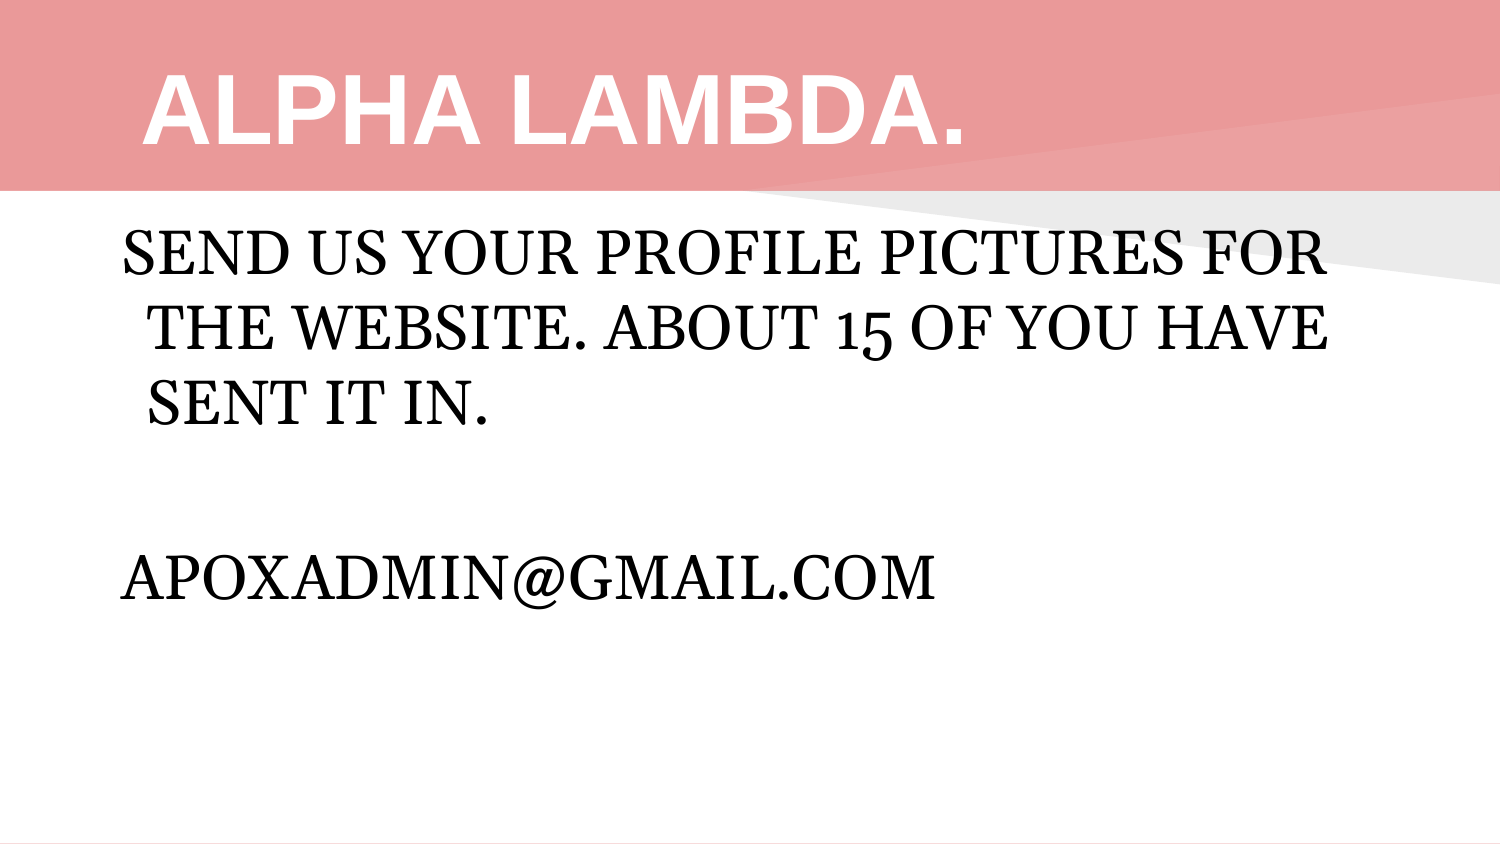

# ALPHA LAMBDA.
SEND US YOUR PROFILE PICTURES FOR THE WEBSITE. ABOUT 15 OF YOU HAVE SENT IT IN.

APOXADMIN@GMAIL.COM